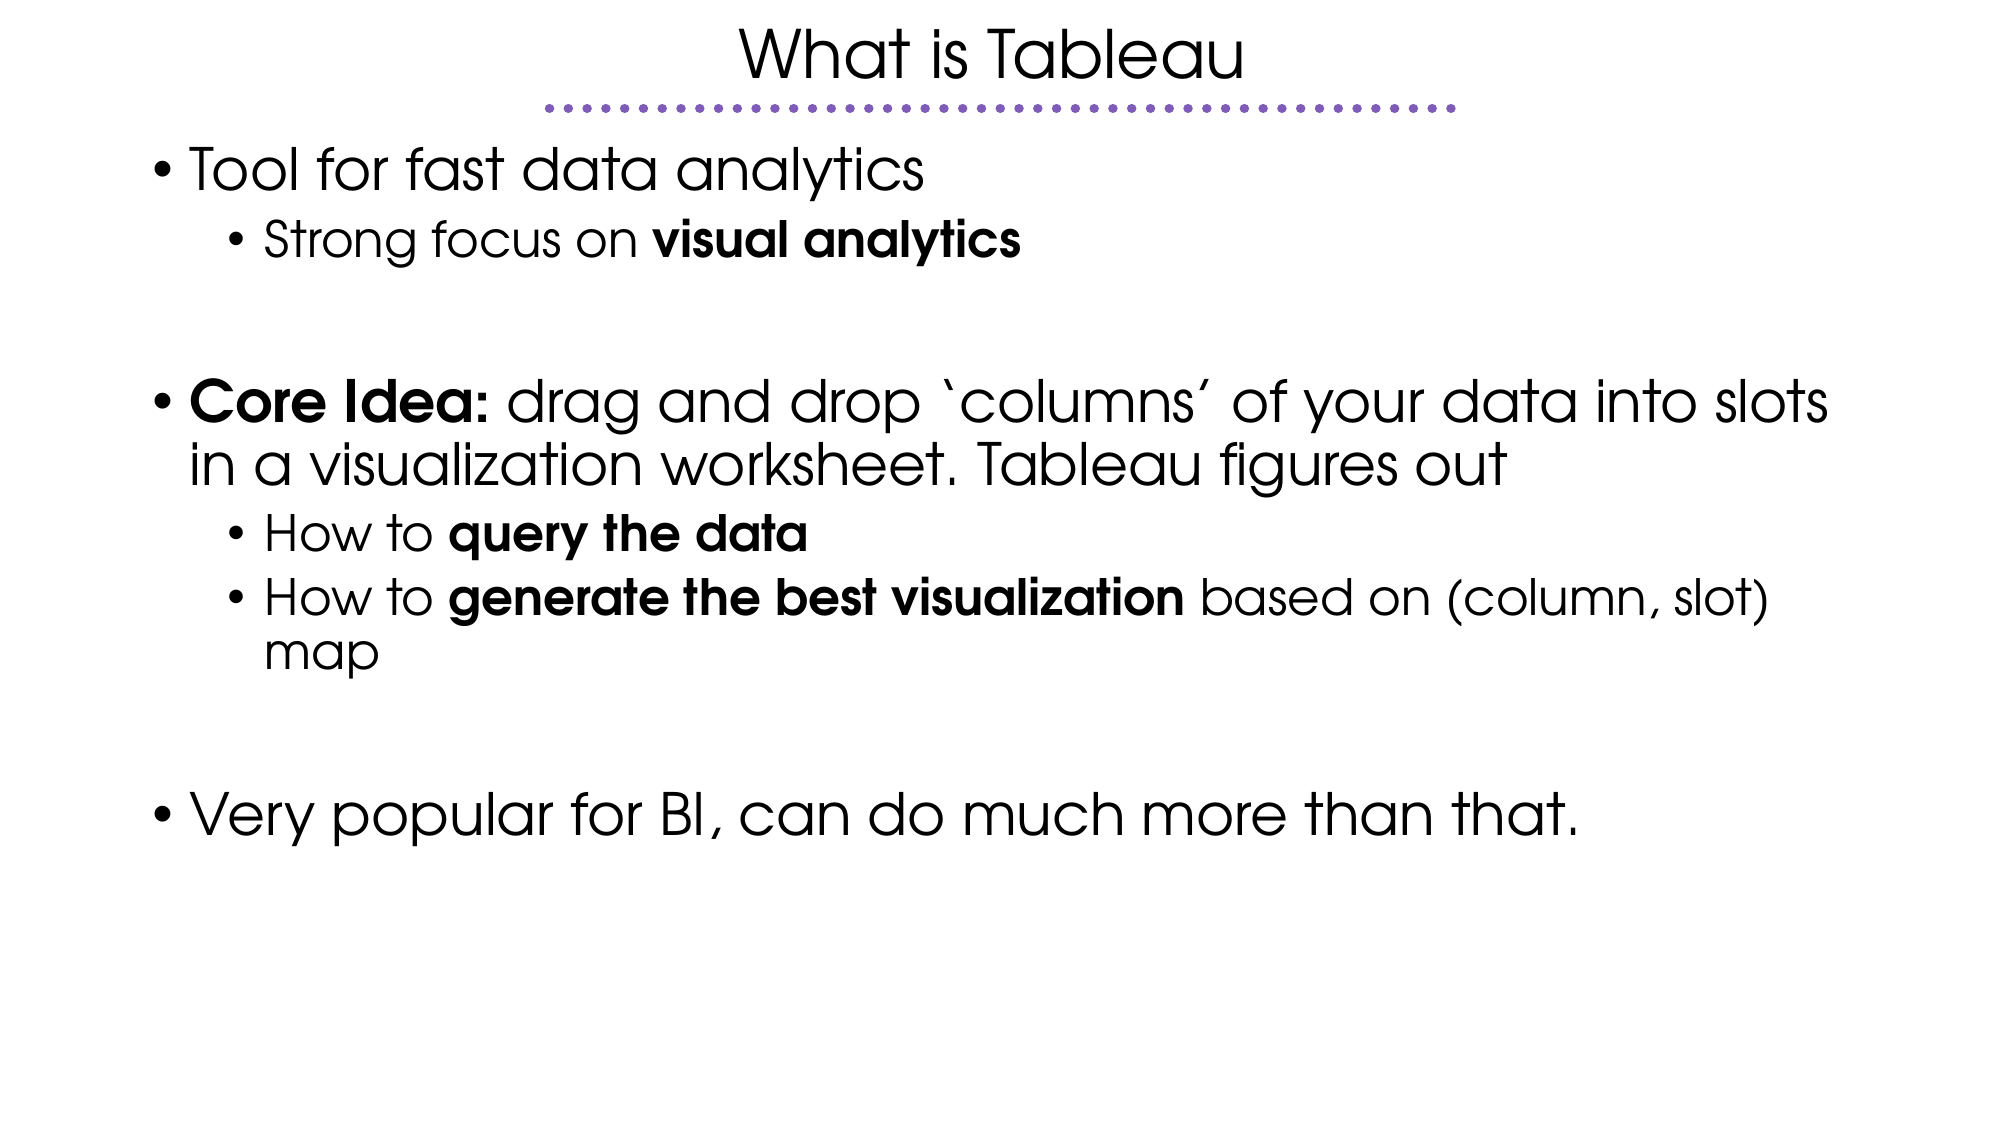

# What is Tableau
Tool for fast data analytics
Strong focus on visual analytics

Core Idea: drag and drop ‘columns’ of your data into slots in a visualization worksheet. Tableau figures out
How to query the data
How to generate the best visualization based on (column, slot) map

Very popular for BI, can do much more than that.